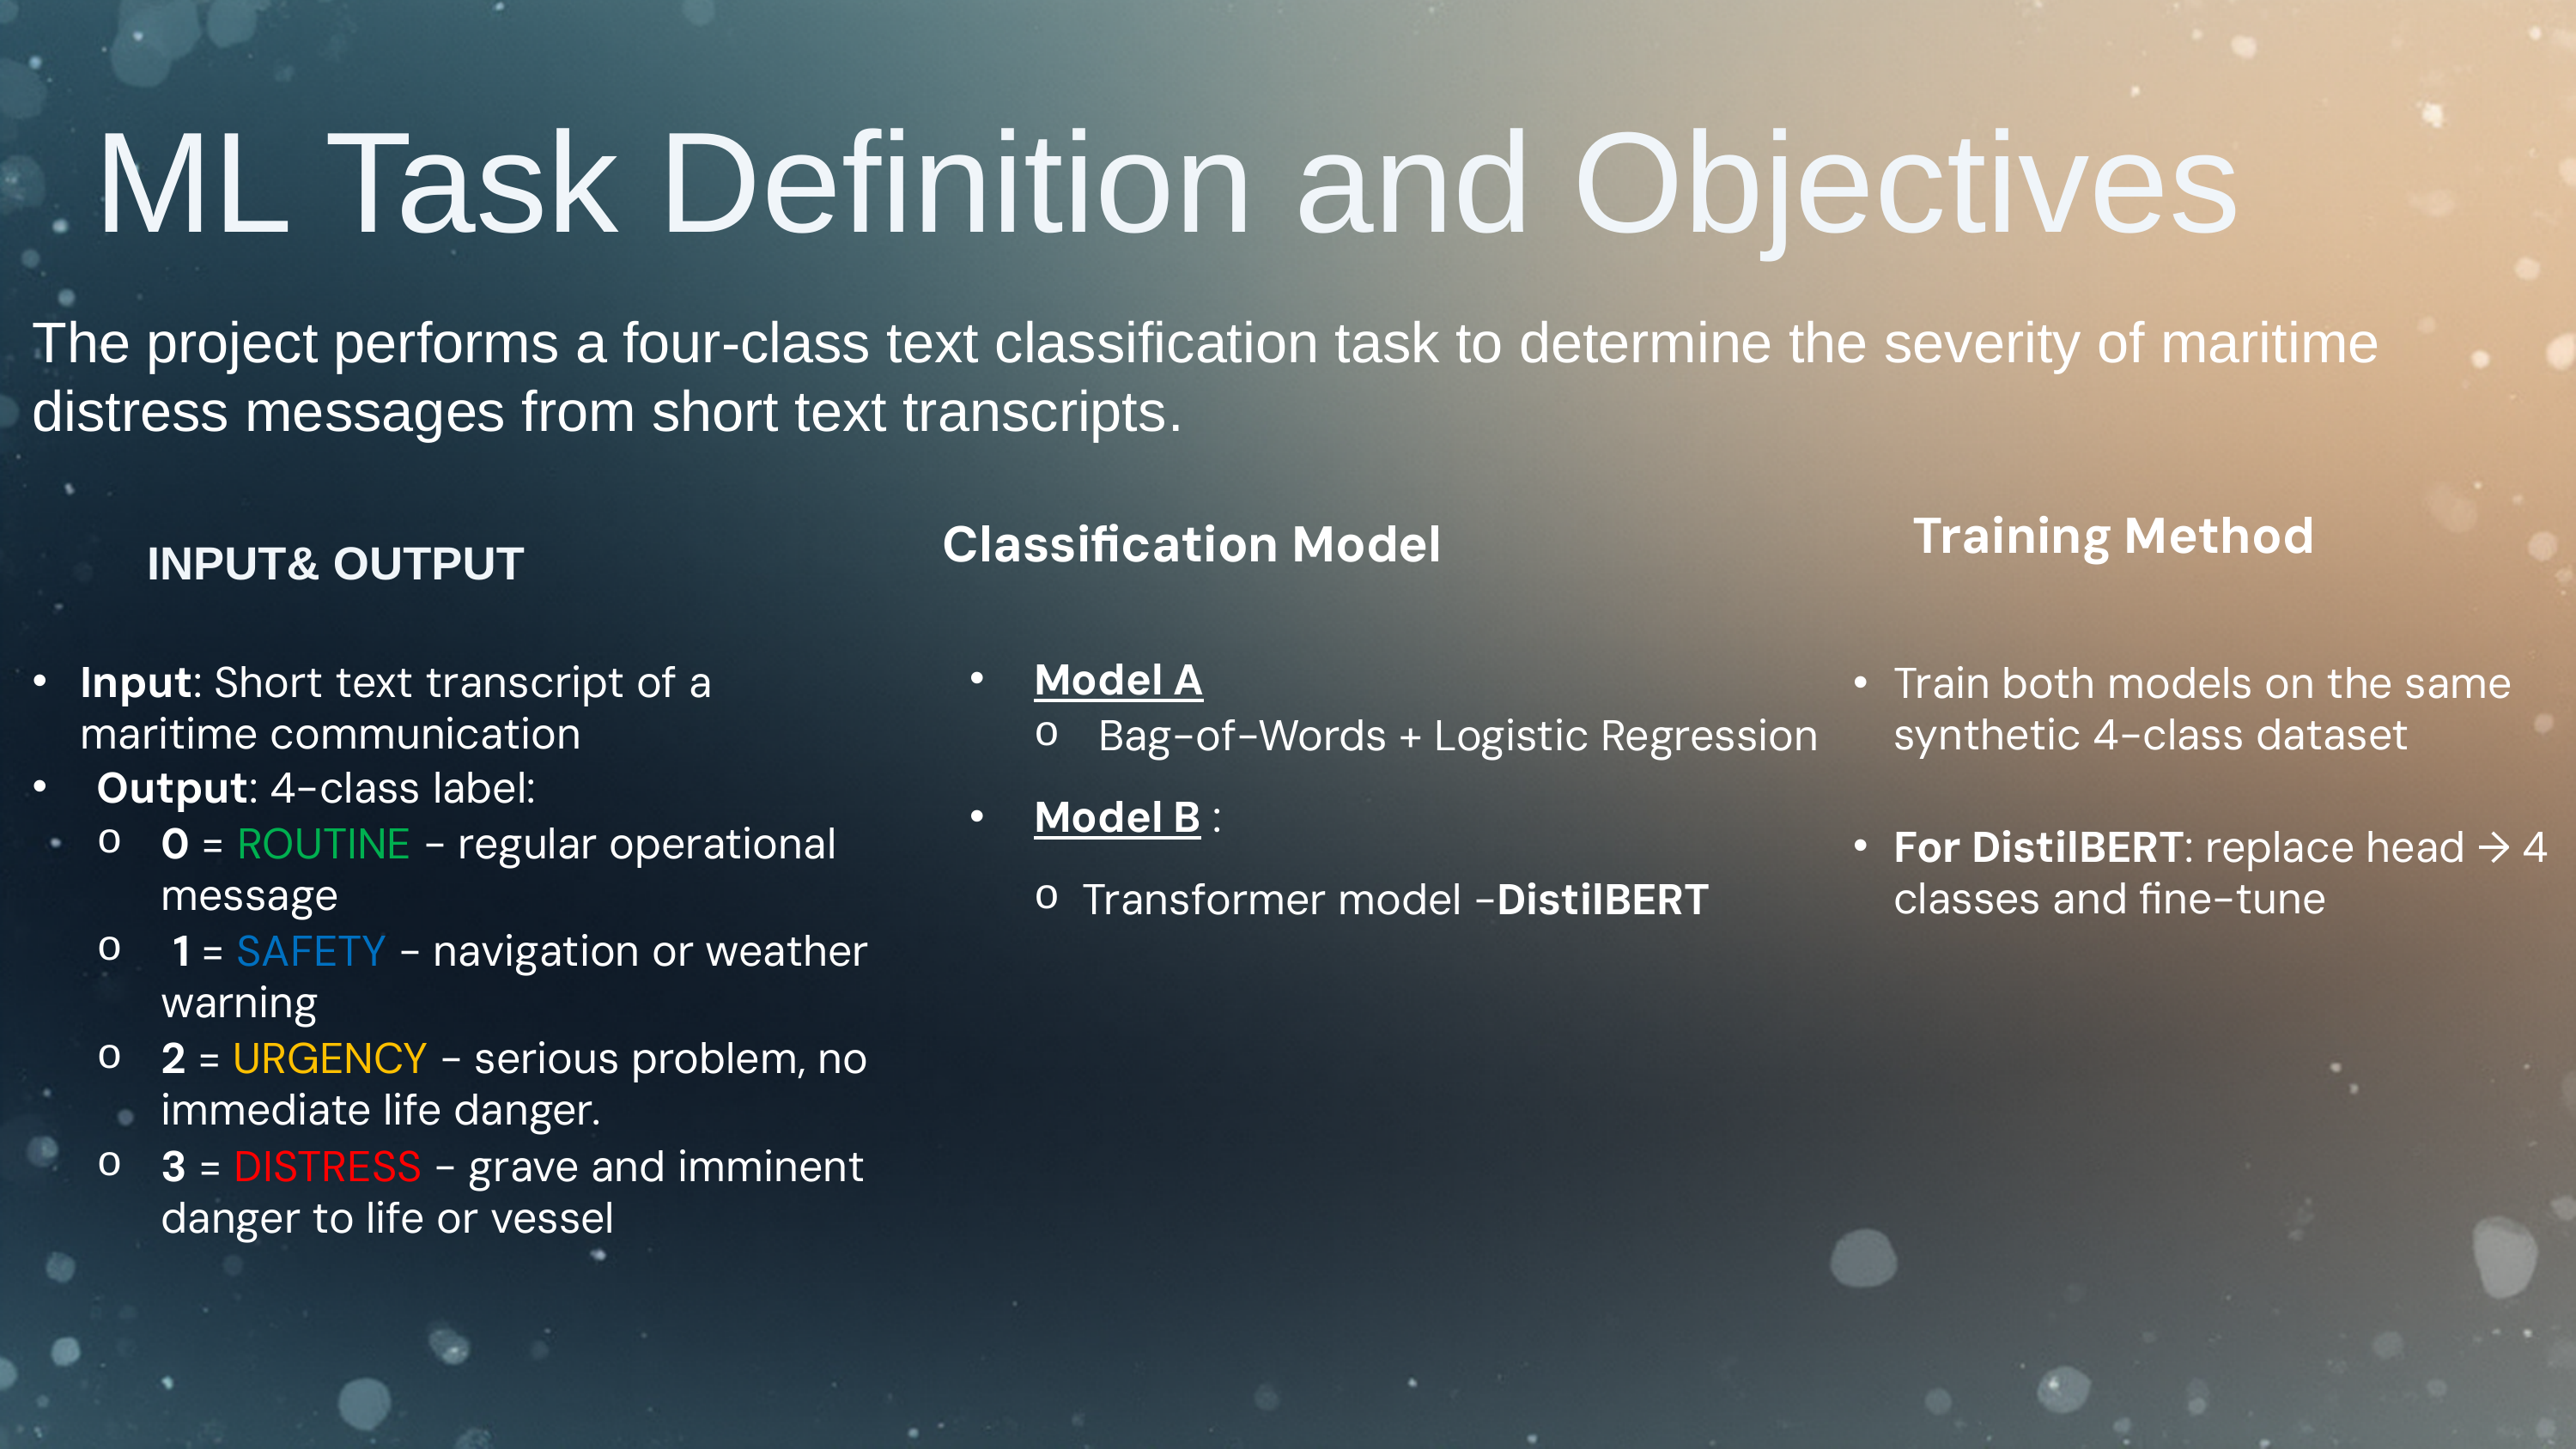

ML Task Definition and Objectives
The project performs a four-class text classification task to determine the severity of maritime distress messages from short text transcripts.
Training Method
Classification Model
Model A
Bag-of-Words + Logistic Regression
Model B :
Transformer model -DistilBERT
INPUT& OUTPUT
Input: Short text transcript of a maritime communication
Output: 4-class label:
0 = ROUTINE - regular operational message
 1 = SAFETY - navigation or weather warning
2 = URGENCY - serious problem, no immediate life danger.
3 = DISTRESS - grave and imminent danger to life or vessel
Train both models on the same synthetic 4-class dataset

For DistilBERT: replace head → 4 classes and fine-tune